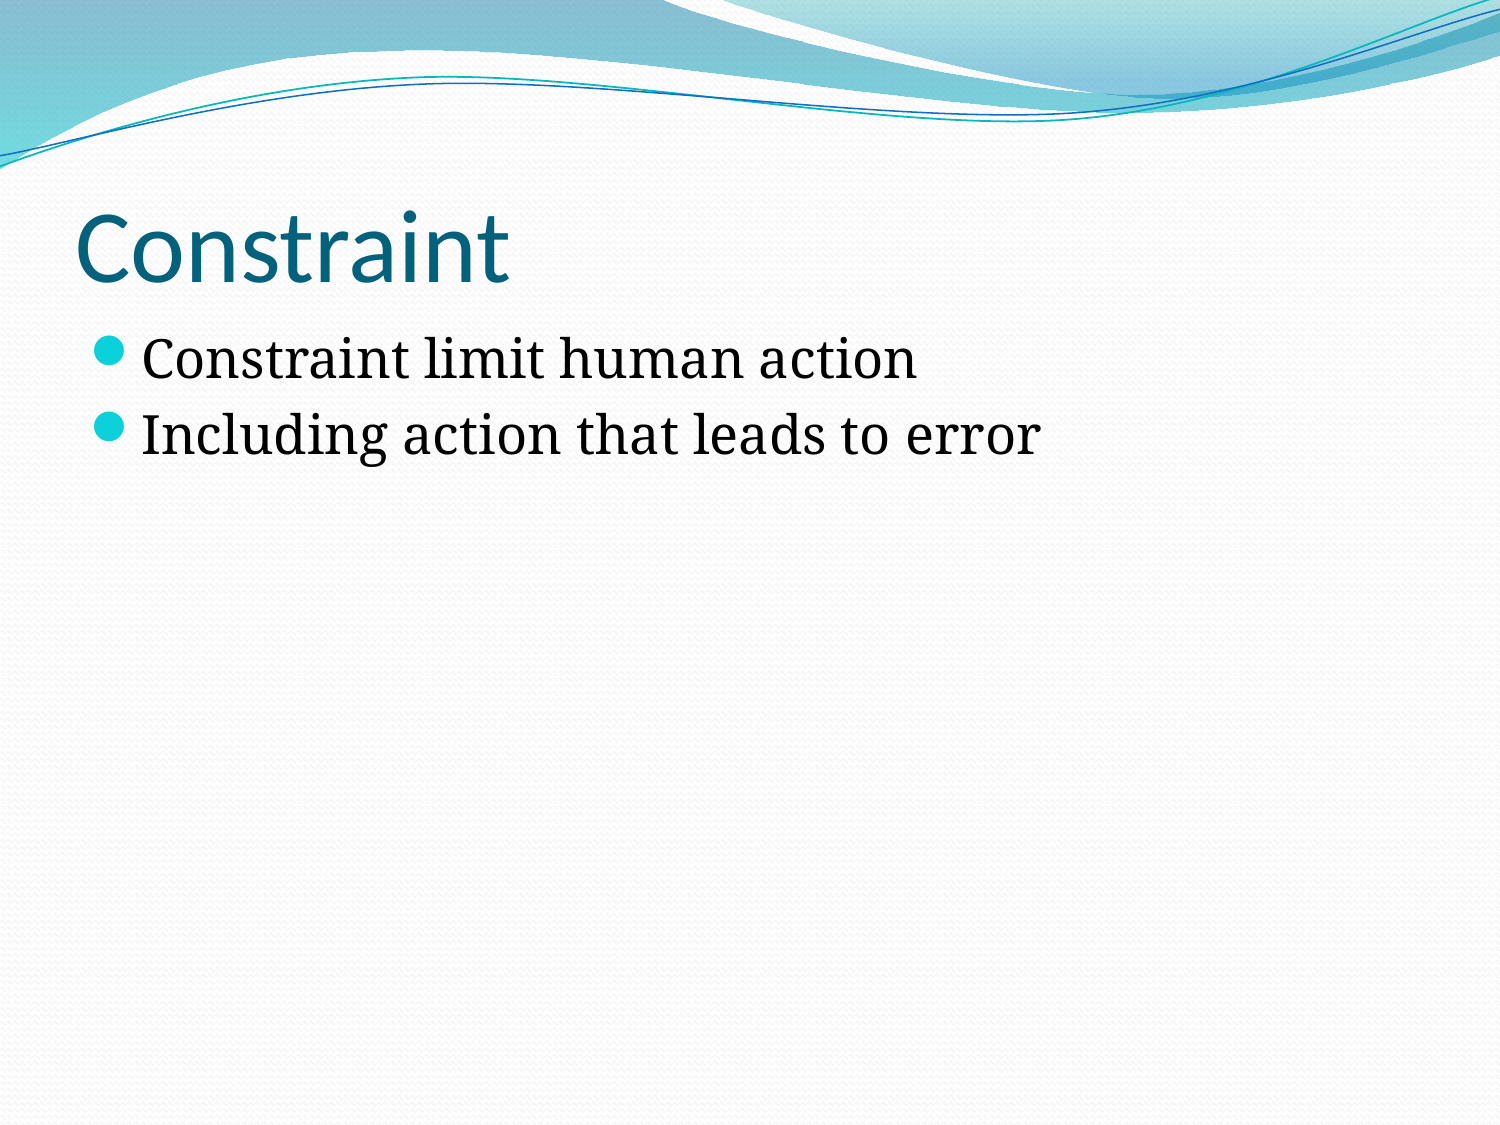

# Constraint
Constraint limit human action
Including action that leads to error